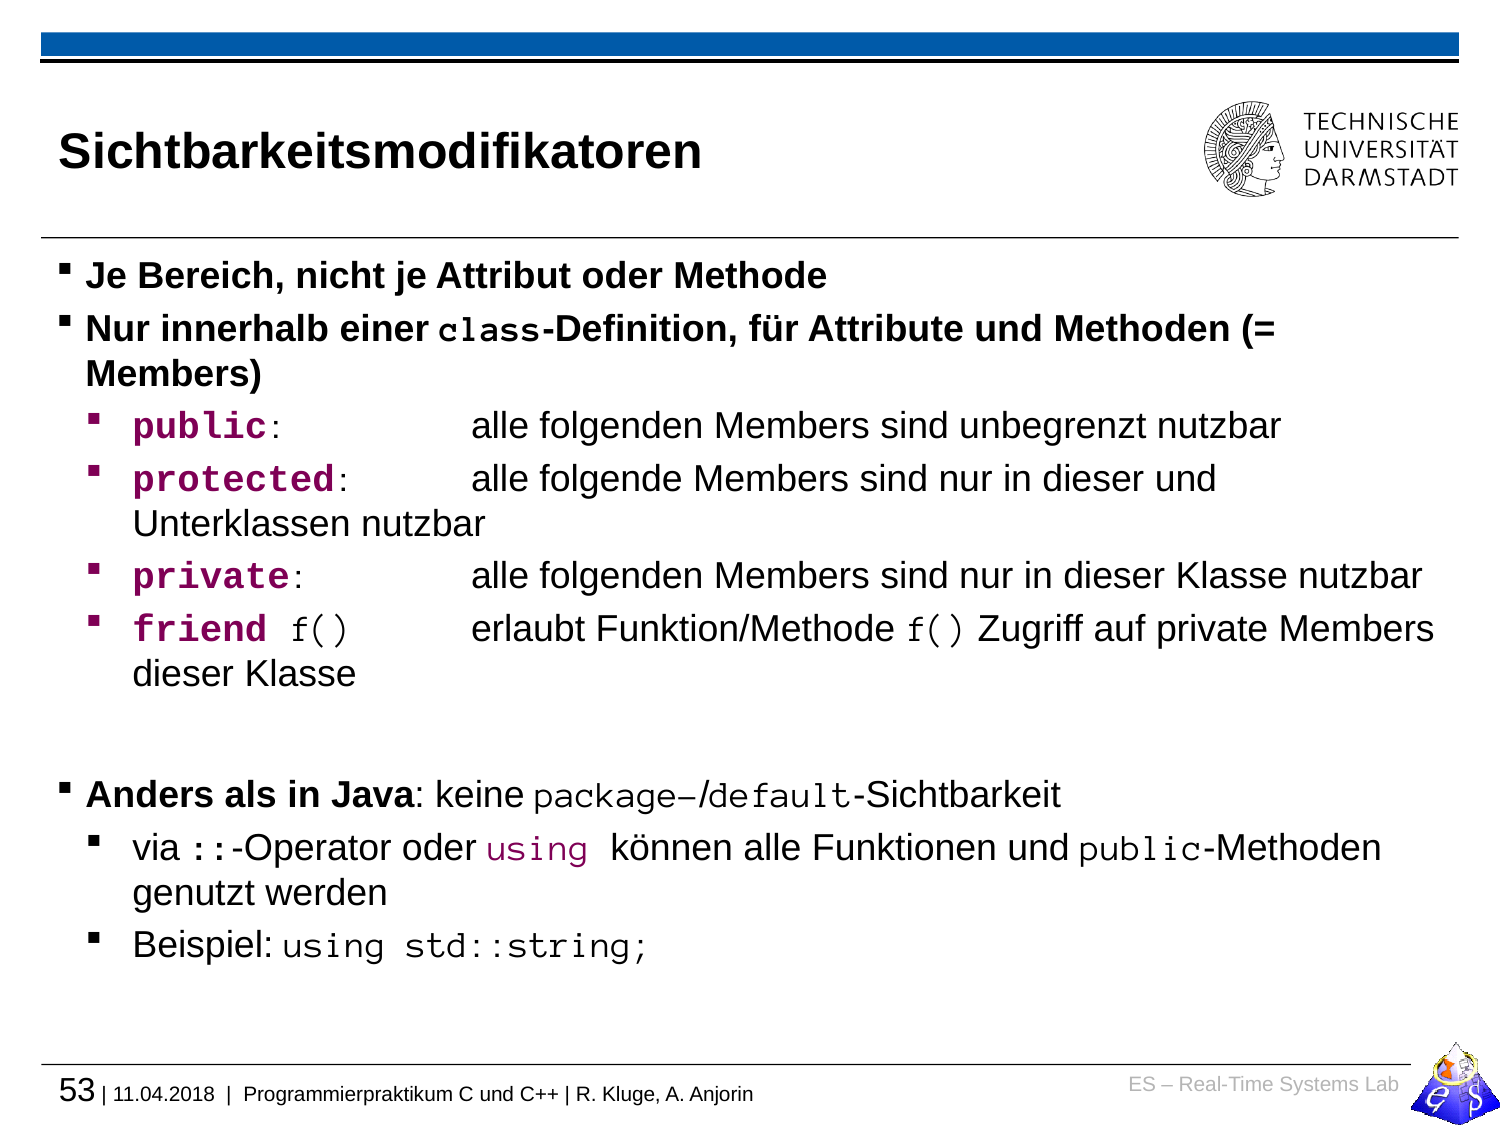

# Sichtbarkeitsmodifikatoren
Je Bereich, nicht je Attribut oder Methode
Nur innerhalb einer class-Definition, für Attribute und Methoden (= Members)
public: 	alle folgenden Members sind unbegrenzt nutzbar
protected:	alle folgende Members sind nur in dieser und Unterklassen nutzbar
private: 	alle folgenden Members sind nur in dieser Klasse nutzbar
friend f() 	erlaubt Funktion/Methode f() Zugriff auf private Members dieser Klasse

Anders als in Java: keine package-/default-Sichtbarkeit
via ::-Operator oder using können alle Funktionen und public-Methoden genutzt werden
Beispiel: using std::string;